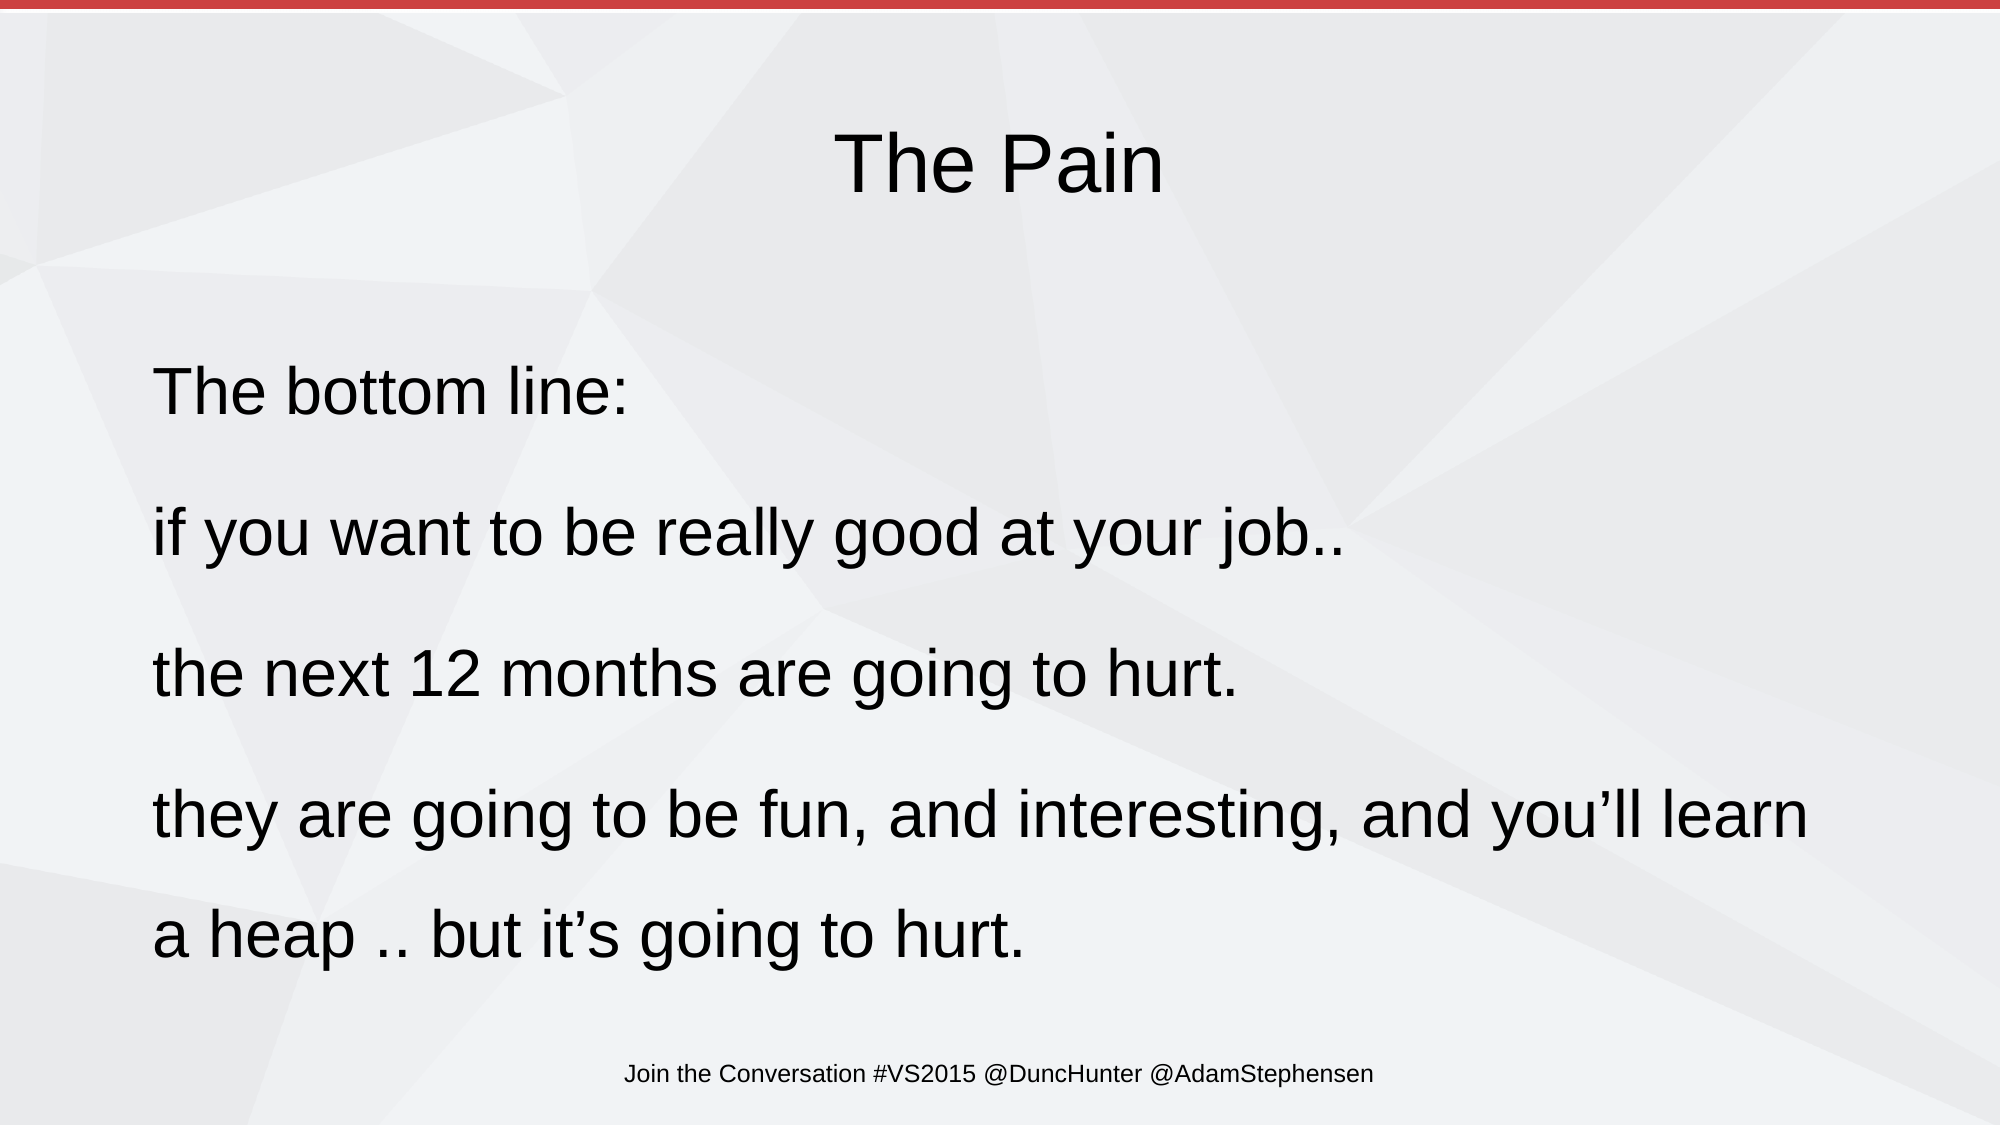

# The Pain
The bottom line:
if you want to be really good at your job..
the next 12 months are going to hurt.
they are going to be fun, and interesting, and you’ll learn a heap .. but it’s going to hurt.
Join the Conversation #VS2015 @DuncHunter @AdamStephensen